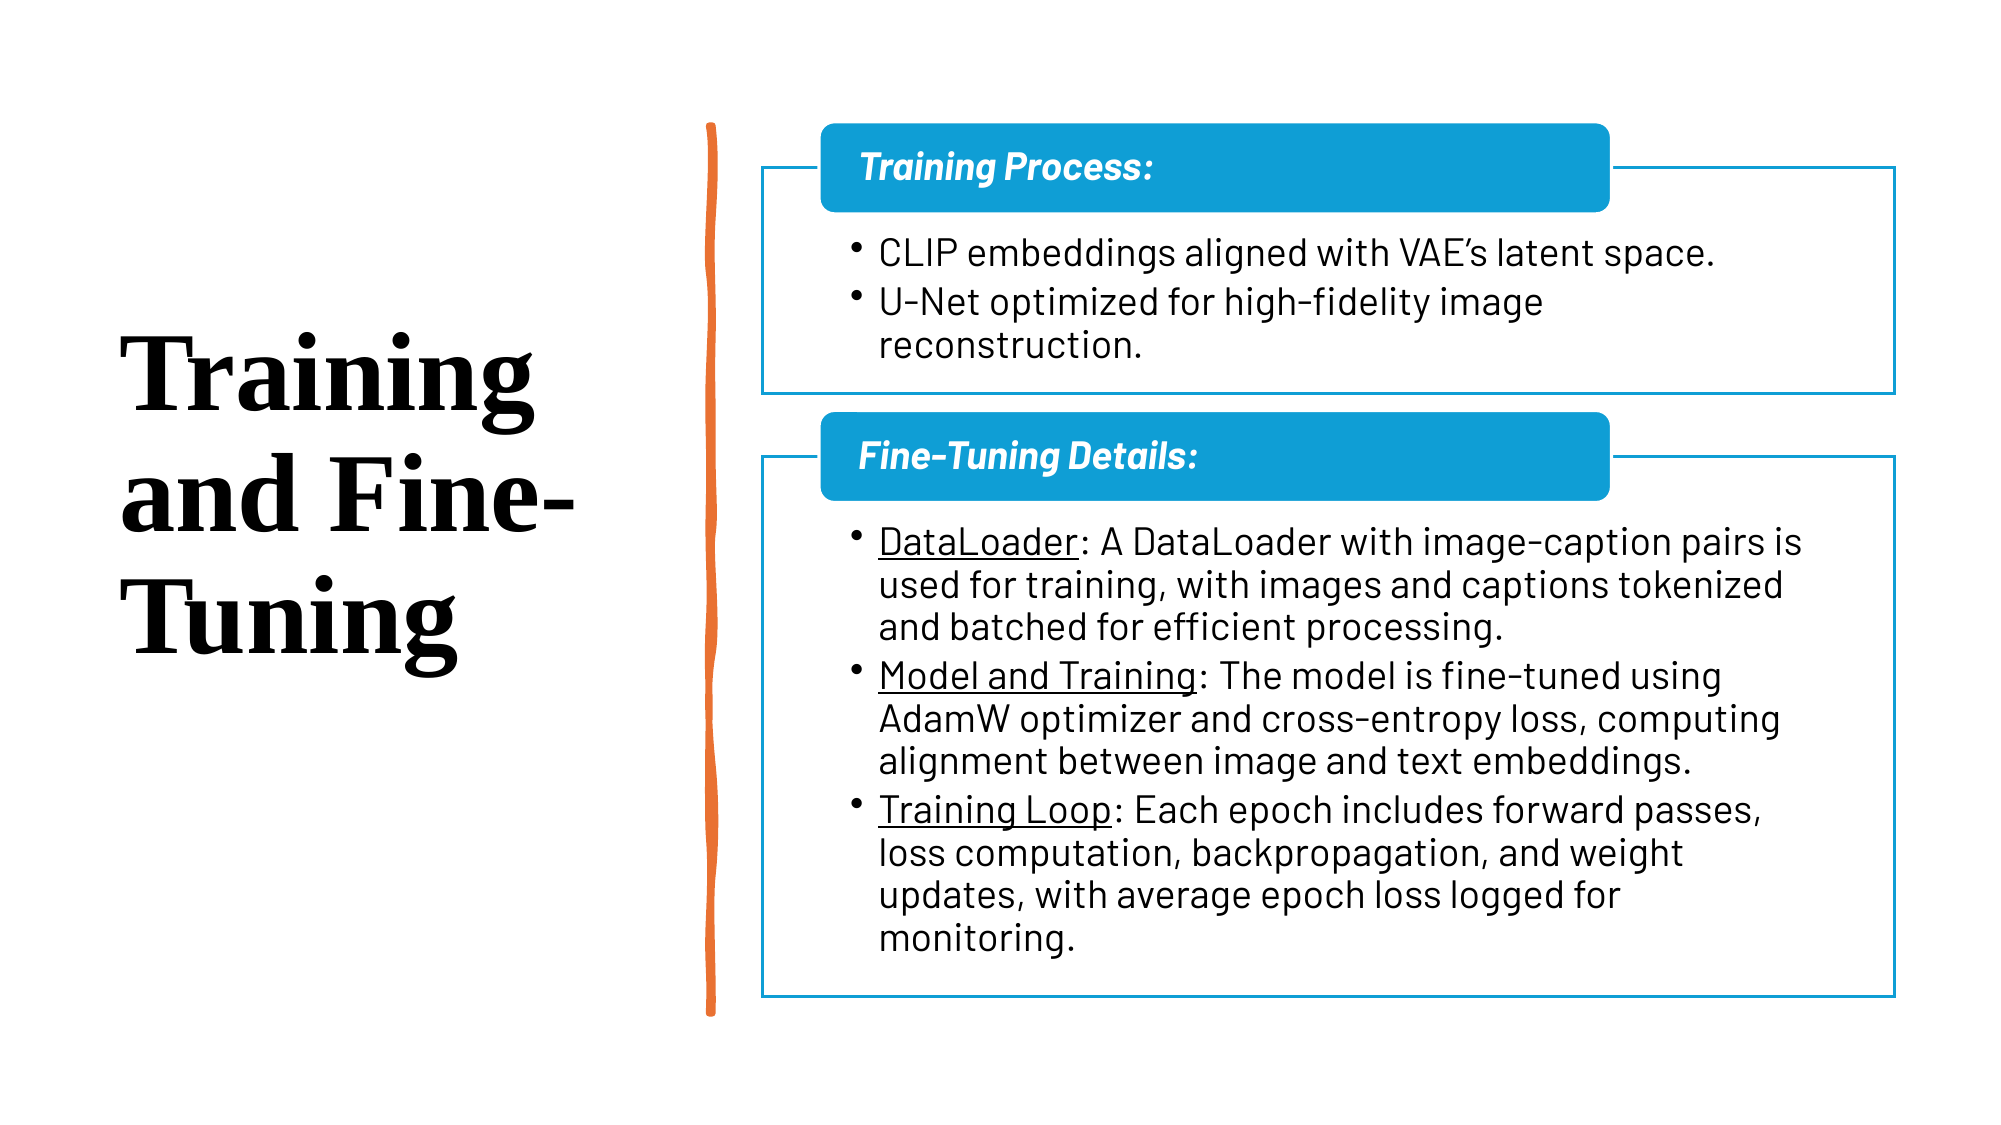

CLIP embeddings aligned with VAE’s latent space.
U-Net optimized for high-fidelity image reconstruction.
Training Process:
DataLoader: A DataLoader with image-caption pairs is used for training, with images and captions tokenized and batched for efficient processing.
Model and Training: The model is fine-tuned using AdamW optimizer and cross-entropy loss, computing alignment between image and text embeddings.
Training Loop: Each epoch includes forward passes, loss computation, backpropagation, and weight updates, with average epoch loss logged for monitoring.
Fine-Tuning Details:
# Training and Fine-Tuning